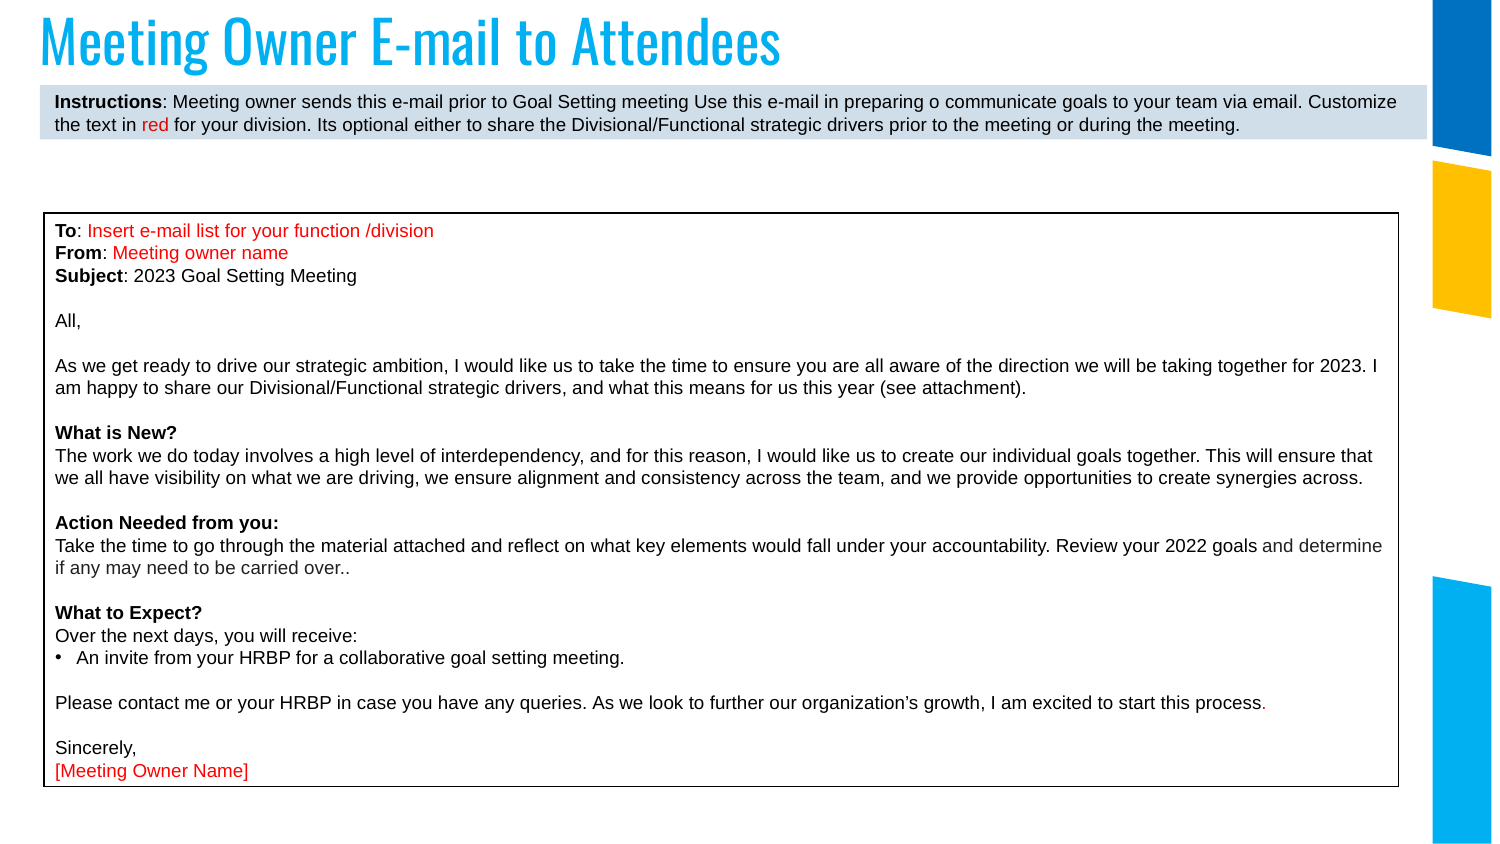

Meeting Owner E-mail to Attendees

Instructions: Meeting owner sends this e-mail prior to Goal Setting meeting Use this e-mail in preparing o communicate goals to your team via email. Customize the text in red for your division. Its optional either to share the Divisional/Functional strategic drivers prior to the meeting or during the meeting.
To: Insert e-mail list for your function /division
From: Meeting owner name
Subject: 2023 Goal Setting Meeting

All,

As we get ready to drive our strategic ambition, I would like us to take the time to ensure you are all aware of the direction we will be taking together for 2023. I am happy to share our Divisional/Functional strategic drivers, and what this means for us this year (see attachment).

What is New?
The work we do today involves a high level of interdependency, and for this reason, I would like us to create our individual goals together. This will ensure that we all have visibility on what we are driving, we ensure alignment and consistency across the team, and we provide opportunities to create synergies across.

Action Needed from you:
Take the time to go through the material attached and reflect on what key elements would fall under your accountability. Review your 2022 goals and determine if any may need to be carried over..

What to Expect?
Over the next days, you will receive:
An invite from your HRBP for a collaborative goal setting meeting.

Please contact me or your HRBP in case you have any queries. As we look to further our organization’s growth, I am excited to start this process.

Sincerely,
[Meeting Owner Name]